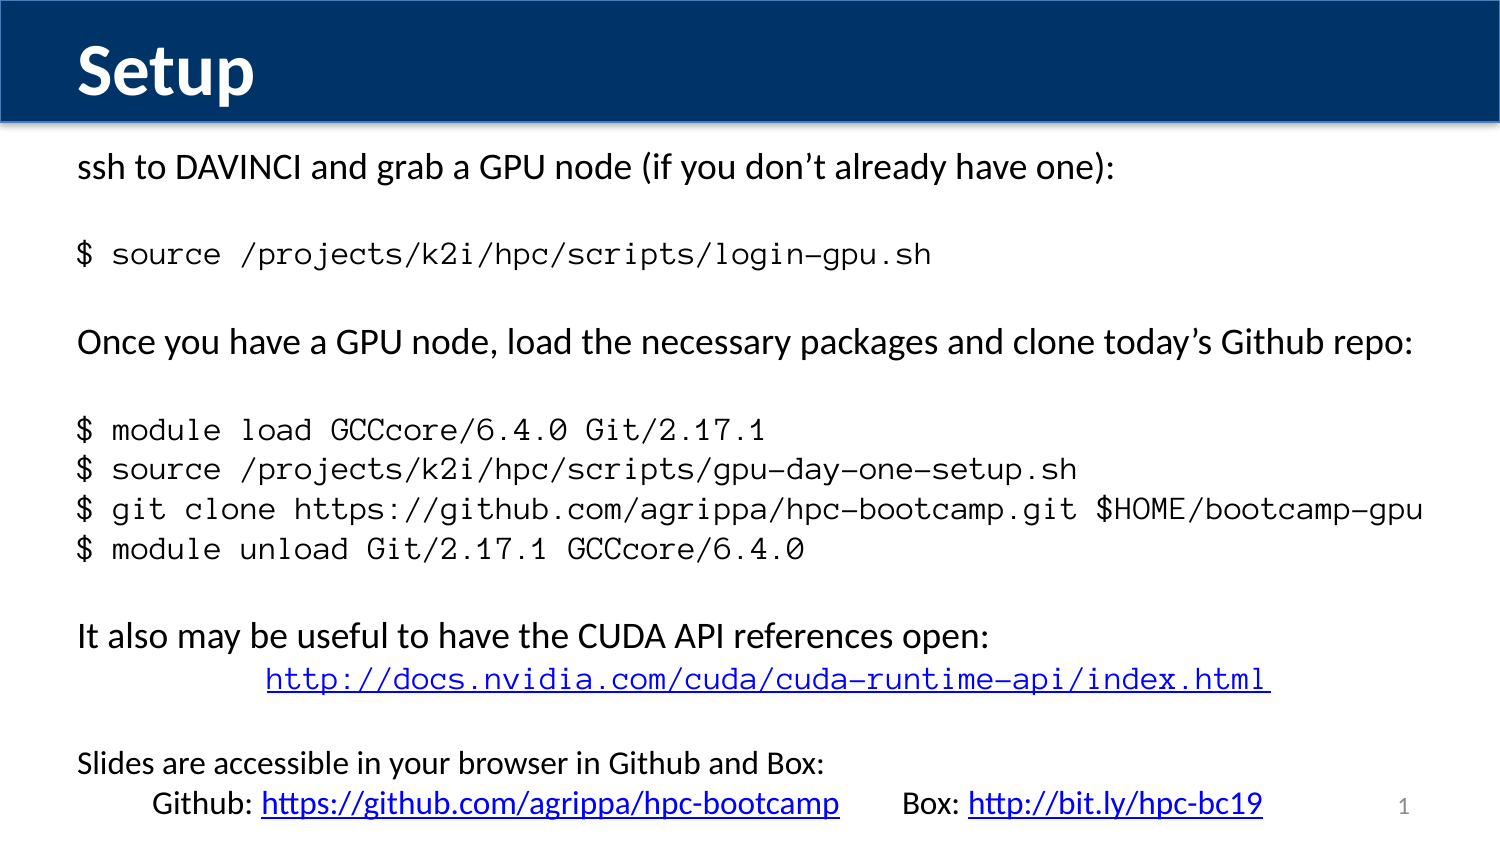

Setup
ssh to DAVINCI and grab a GPU node (if you don’t already have one):

$ source /projects/k2i/hpc/scripts/login-gpu.sh

Once you have a GPU node, load the necessary packages and clone today’s Github repo:

$ module load GCCcore/6.4.0 Git/2.17.1
$ source /projects/k2i/hpc/scripts/gpu-day-one-setup.sh
$ git clone https://github.com/agrippa/hpc-bootcamp.git $HOME/bootcamp-gpu
$ module unload Git/2.17.1 GCCcore/6.4.0

It also may be useful to have the CUDA API references open:
http://docs.nvidia.com/cuda/cuda-runtime-api/index.html

Slides are accessible in your browser in Github and Box:
Github: https://github.com/agrippa/hpc-bootcamp	Box: http://bit.ly/hpc-bc19

1